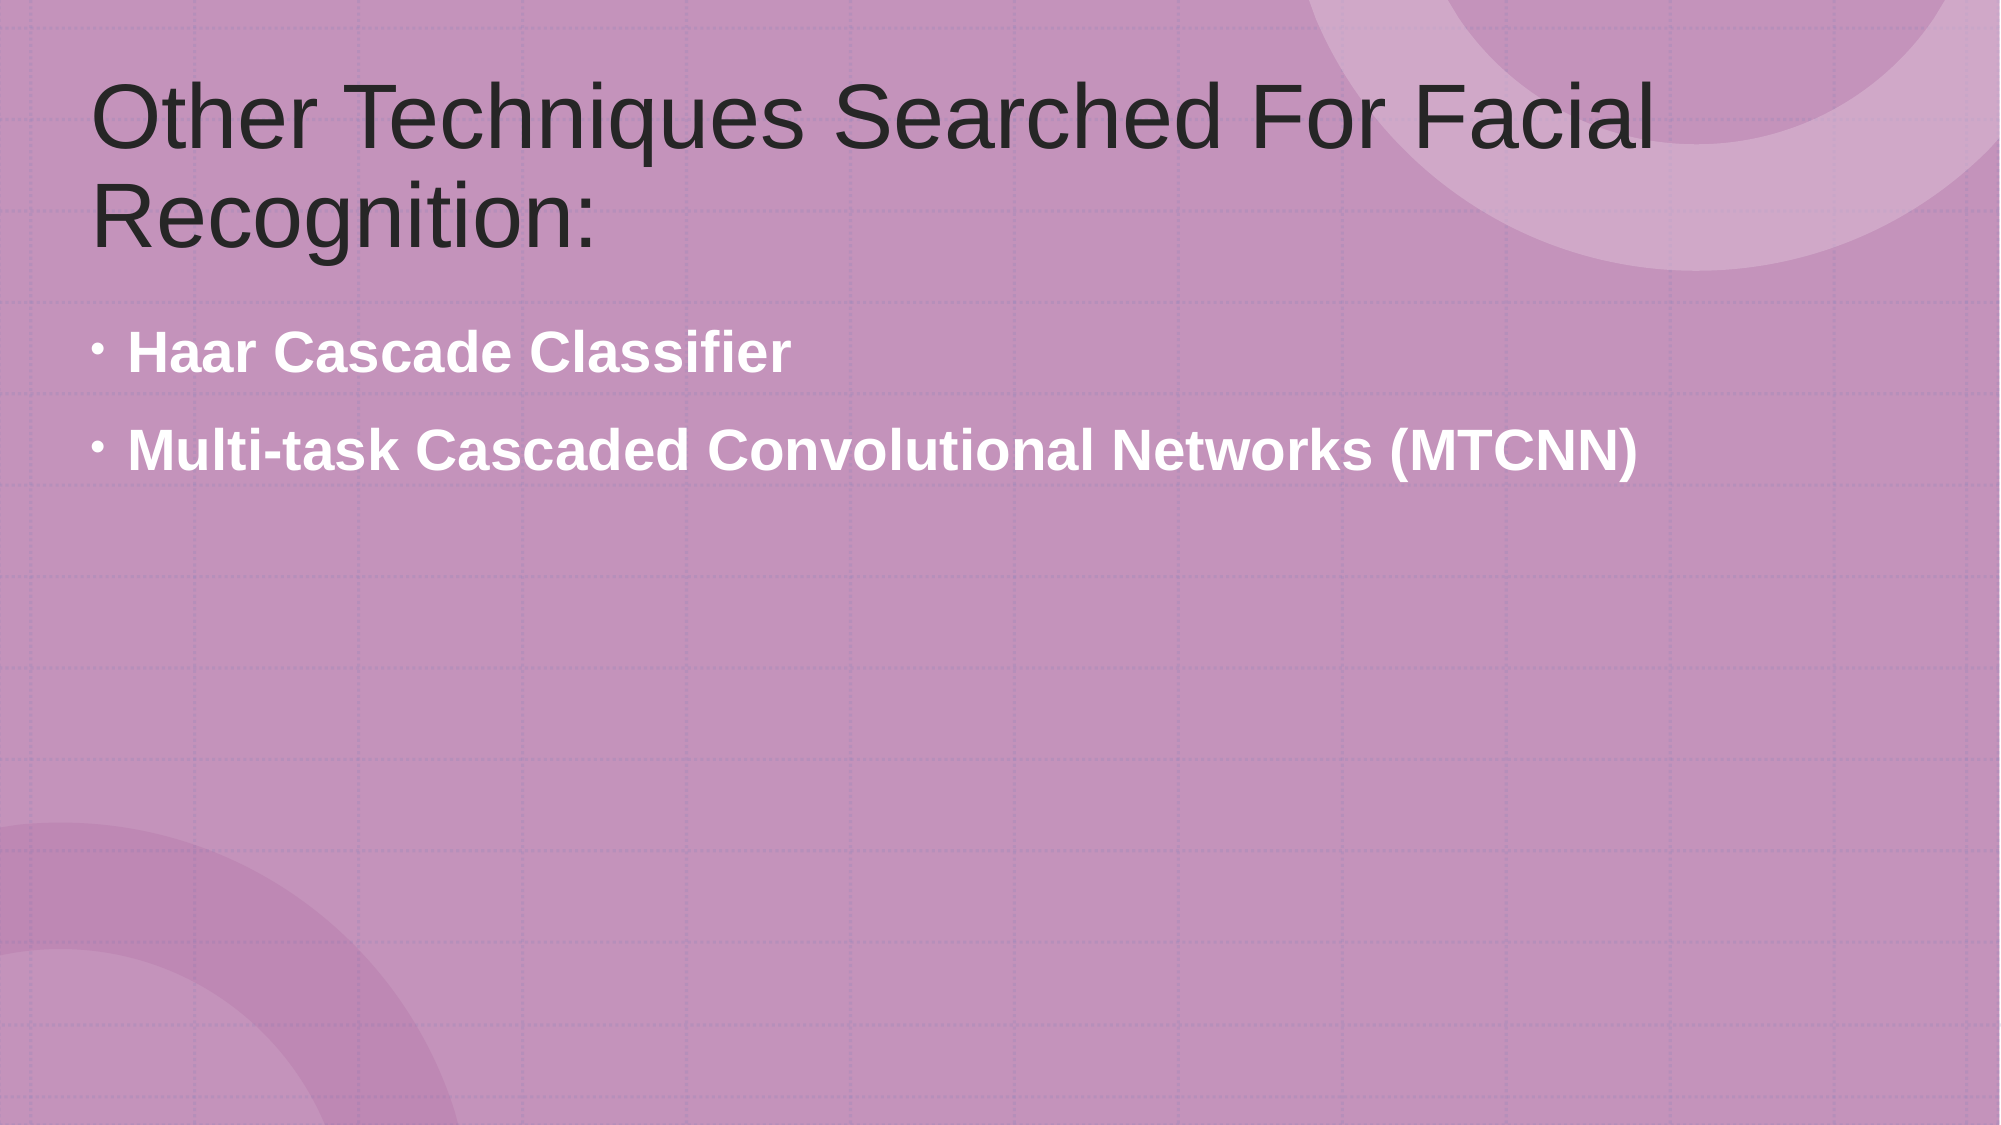

# Other Techniques Searched For Facial Recognition:
Haar Cascade Classifier
Multi-task Cascaded Convolutional Networks (MTCNN)